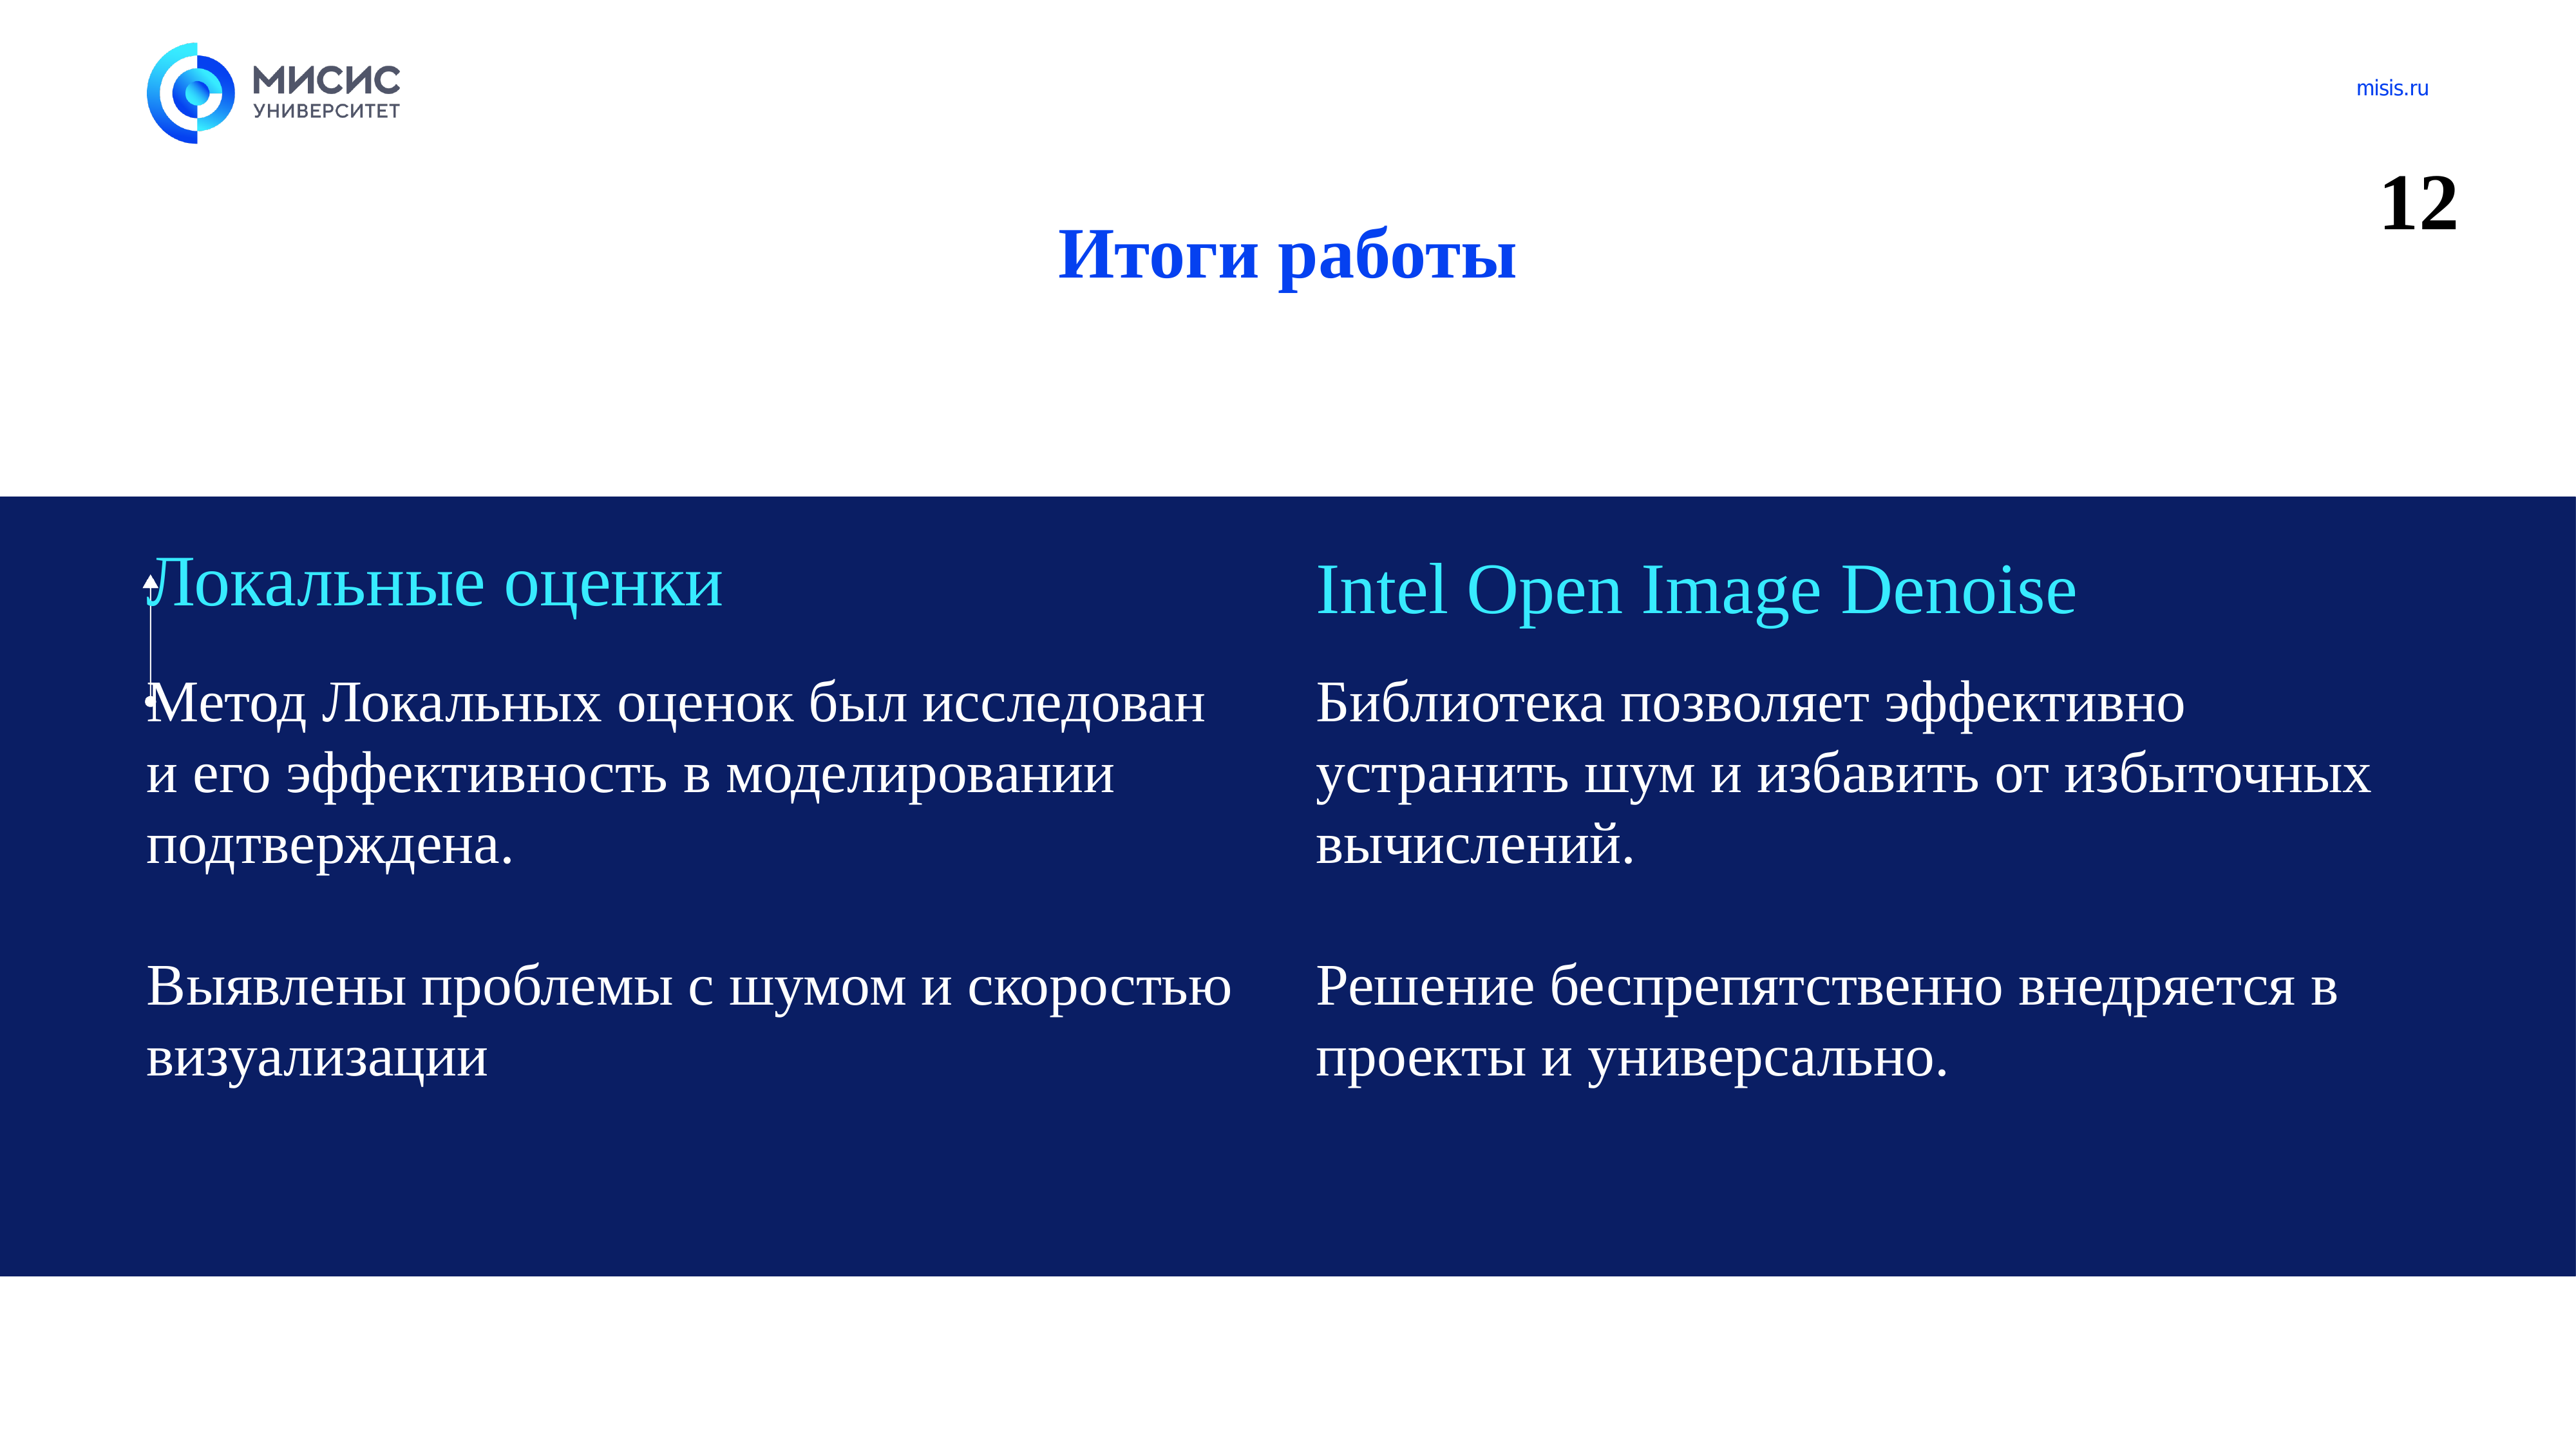

12
# Итоги работы

Локальные оценки
Intel Open Image Denoise
Библиотека позволяет эффективно устранить шум и избавить от избыточных вычислений.

Решение беспрепятственно внедряется в проекты и универсально.

Метод Локальных оценок был исследован и его эффективность в моделировании подтверждена.

Выявлены проблемы с шумом и скоростью визуализации